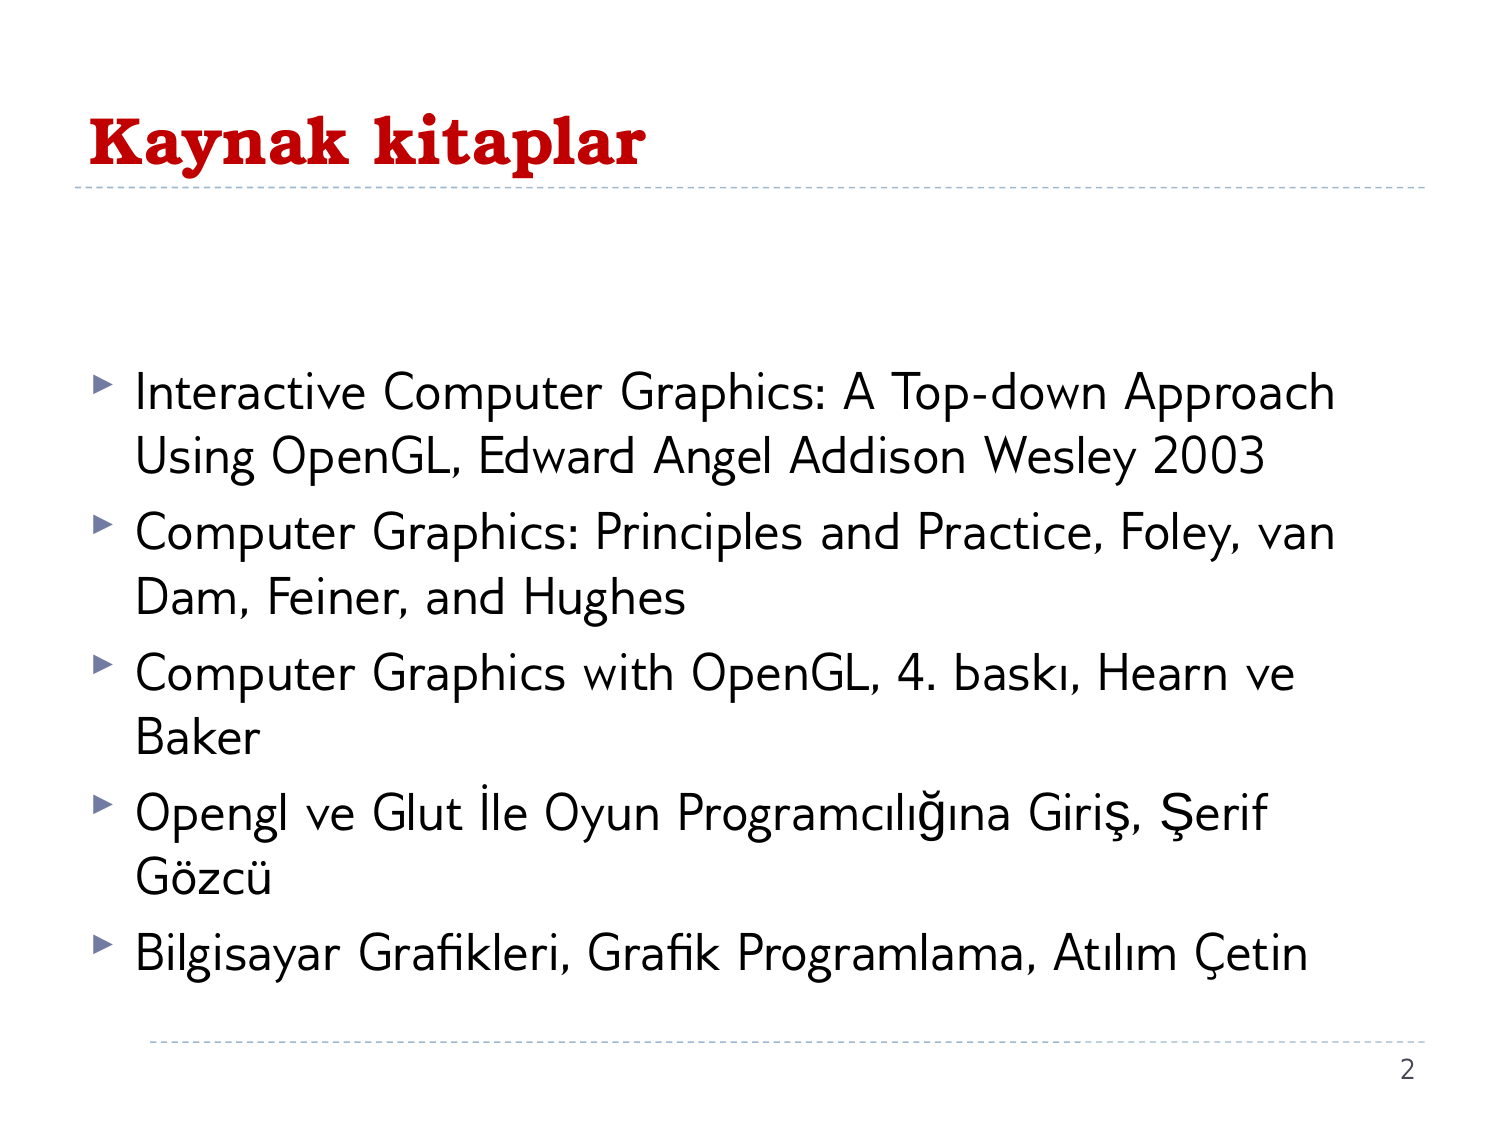

# Kaynak kitaplar

Interactive Computer Graphics: A Top-down Approach Using OpenGL, Edward Angel Addison Wesley 2003
Computer Graphics: Principles and Practice, Foley, van Dam, Feiner, and Hughes
Computer Graphics with OpenGL, 4. baskı, Hearn ve Baker
Opengl ve Glut İle Oyun Programcılığına Giriş, Şerif Gözcü
Bilgisayar Grafikleri, Grafik Programlama, Atılım Çetin
2